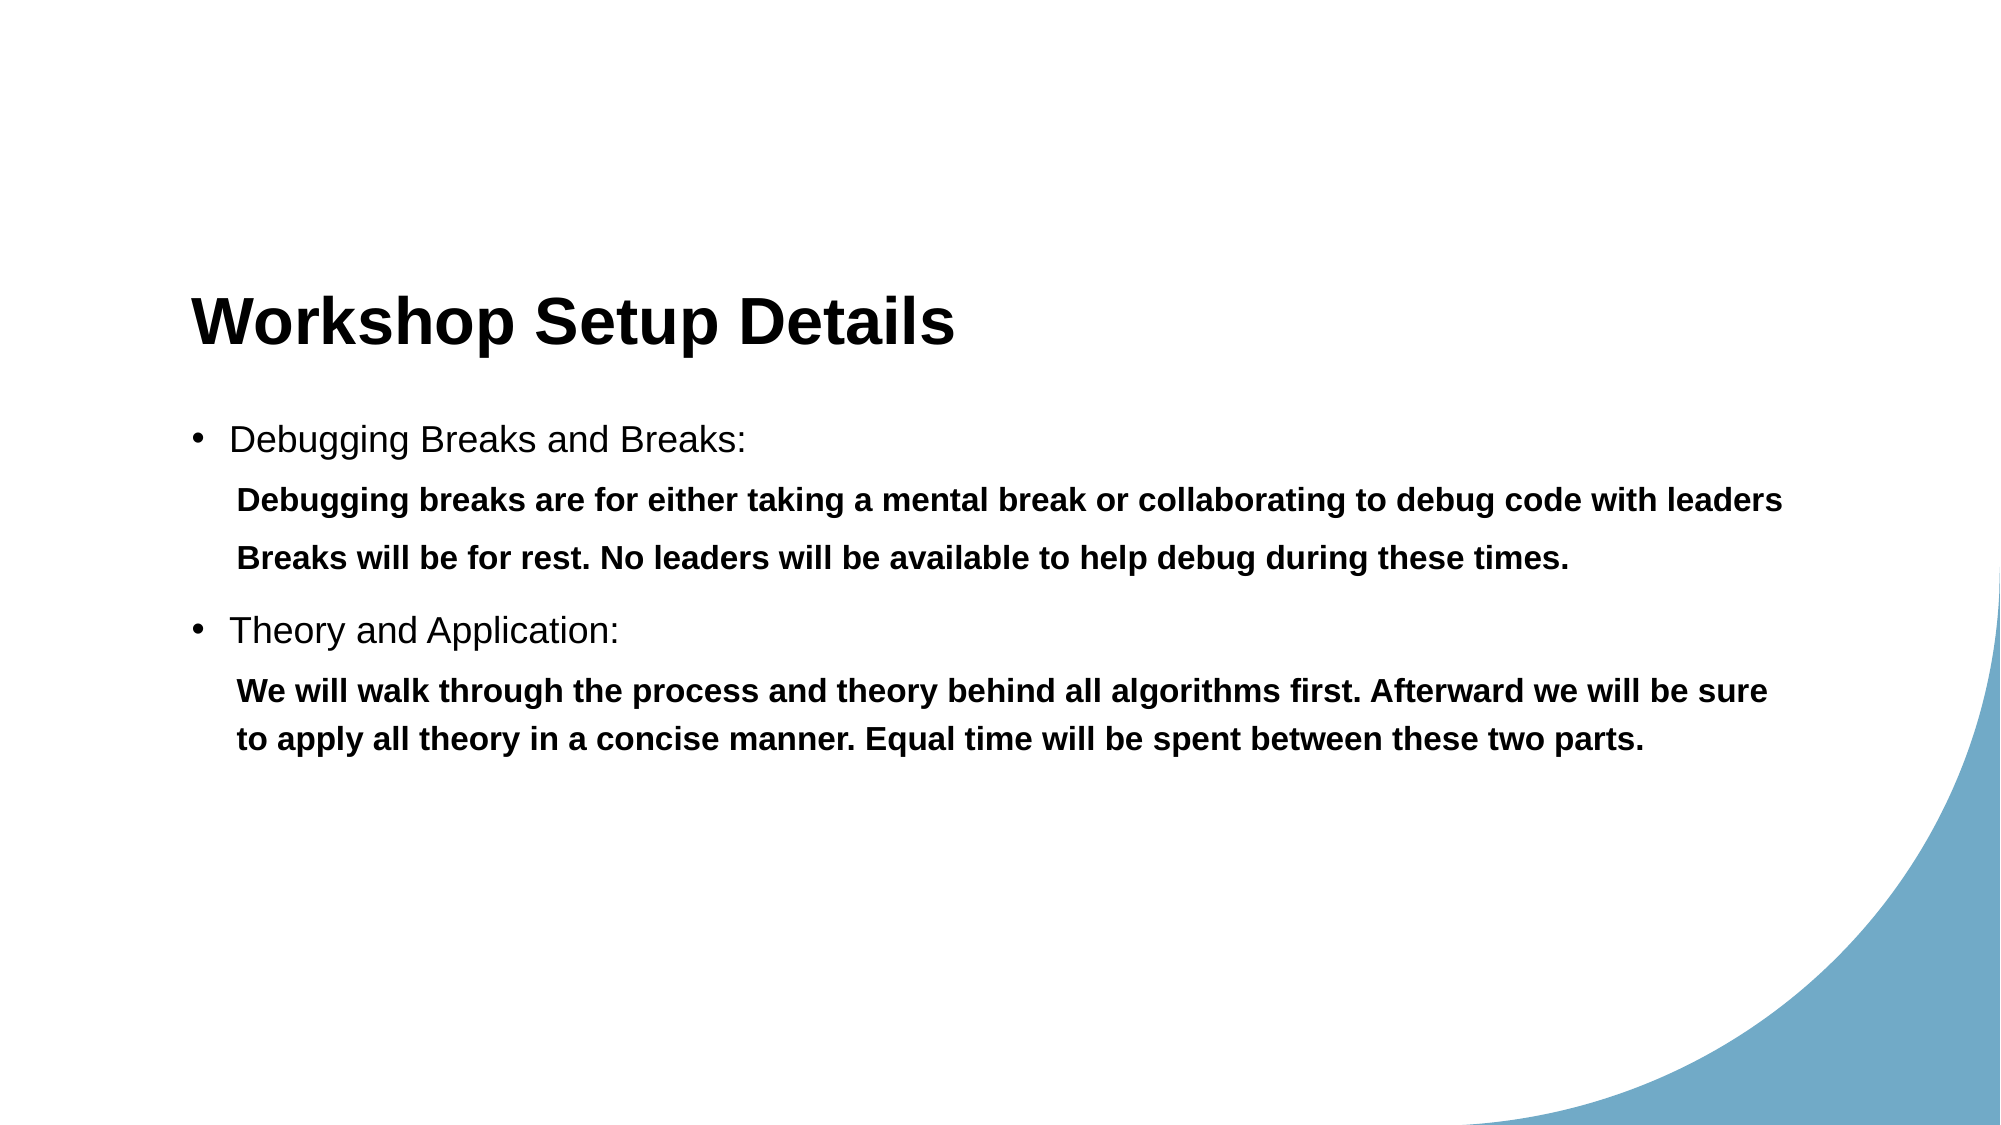

# Workshop Setup Details
Debugging Breaks and Breaks:
Debugging breaks are for either taking a mental break or collaborating to debug code with leaders
Breaks will be for rest. No leaders will be available to help debug during these times.
Theory and Application:
We will walk through the process and theory behind all algorithms first. Afterward we will be sure to apply all theory in a concise manner. Equal time will be spent between these two parts.